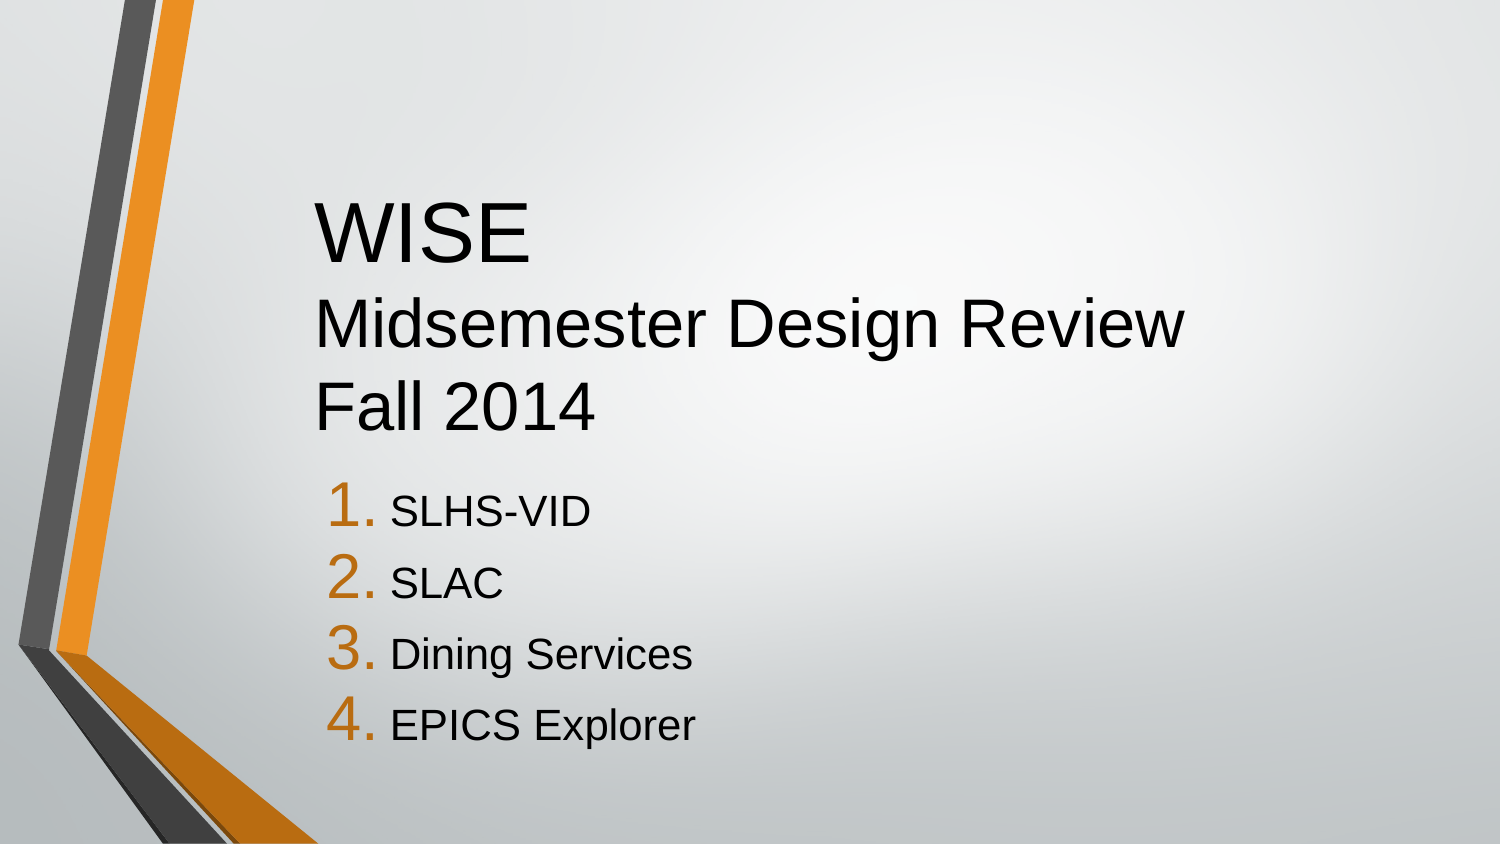

# WISE Midsemester Design Review Fall 2014
SLHS-VID
SLAC
Dining Services
EPICS Explorer